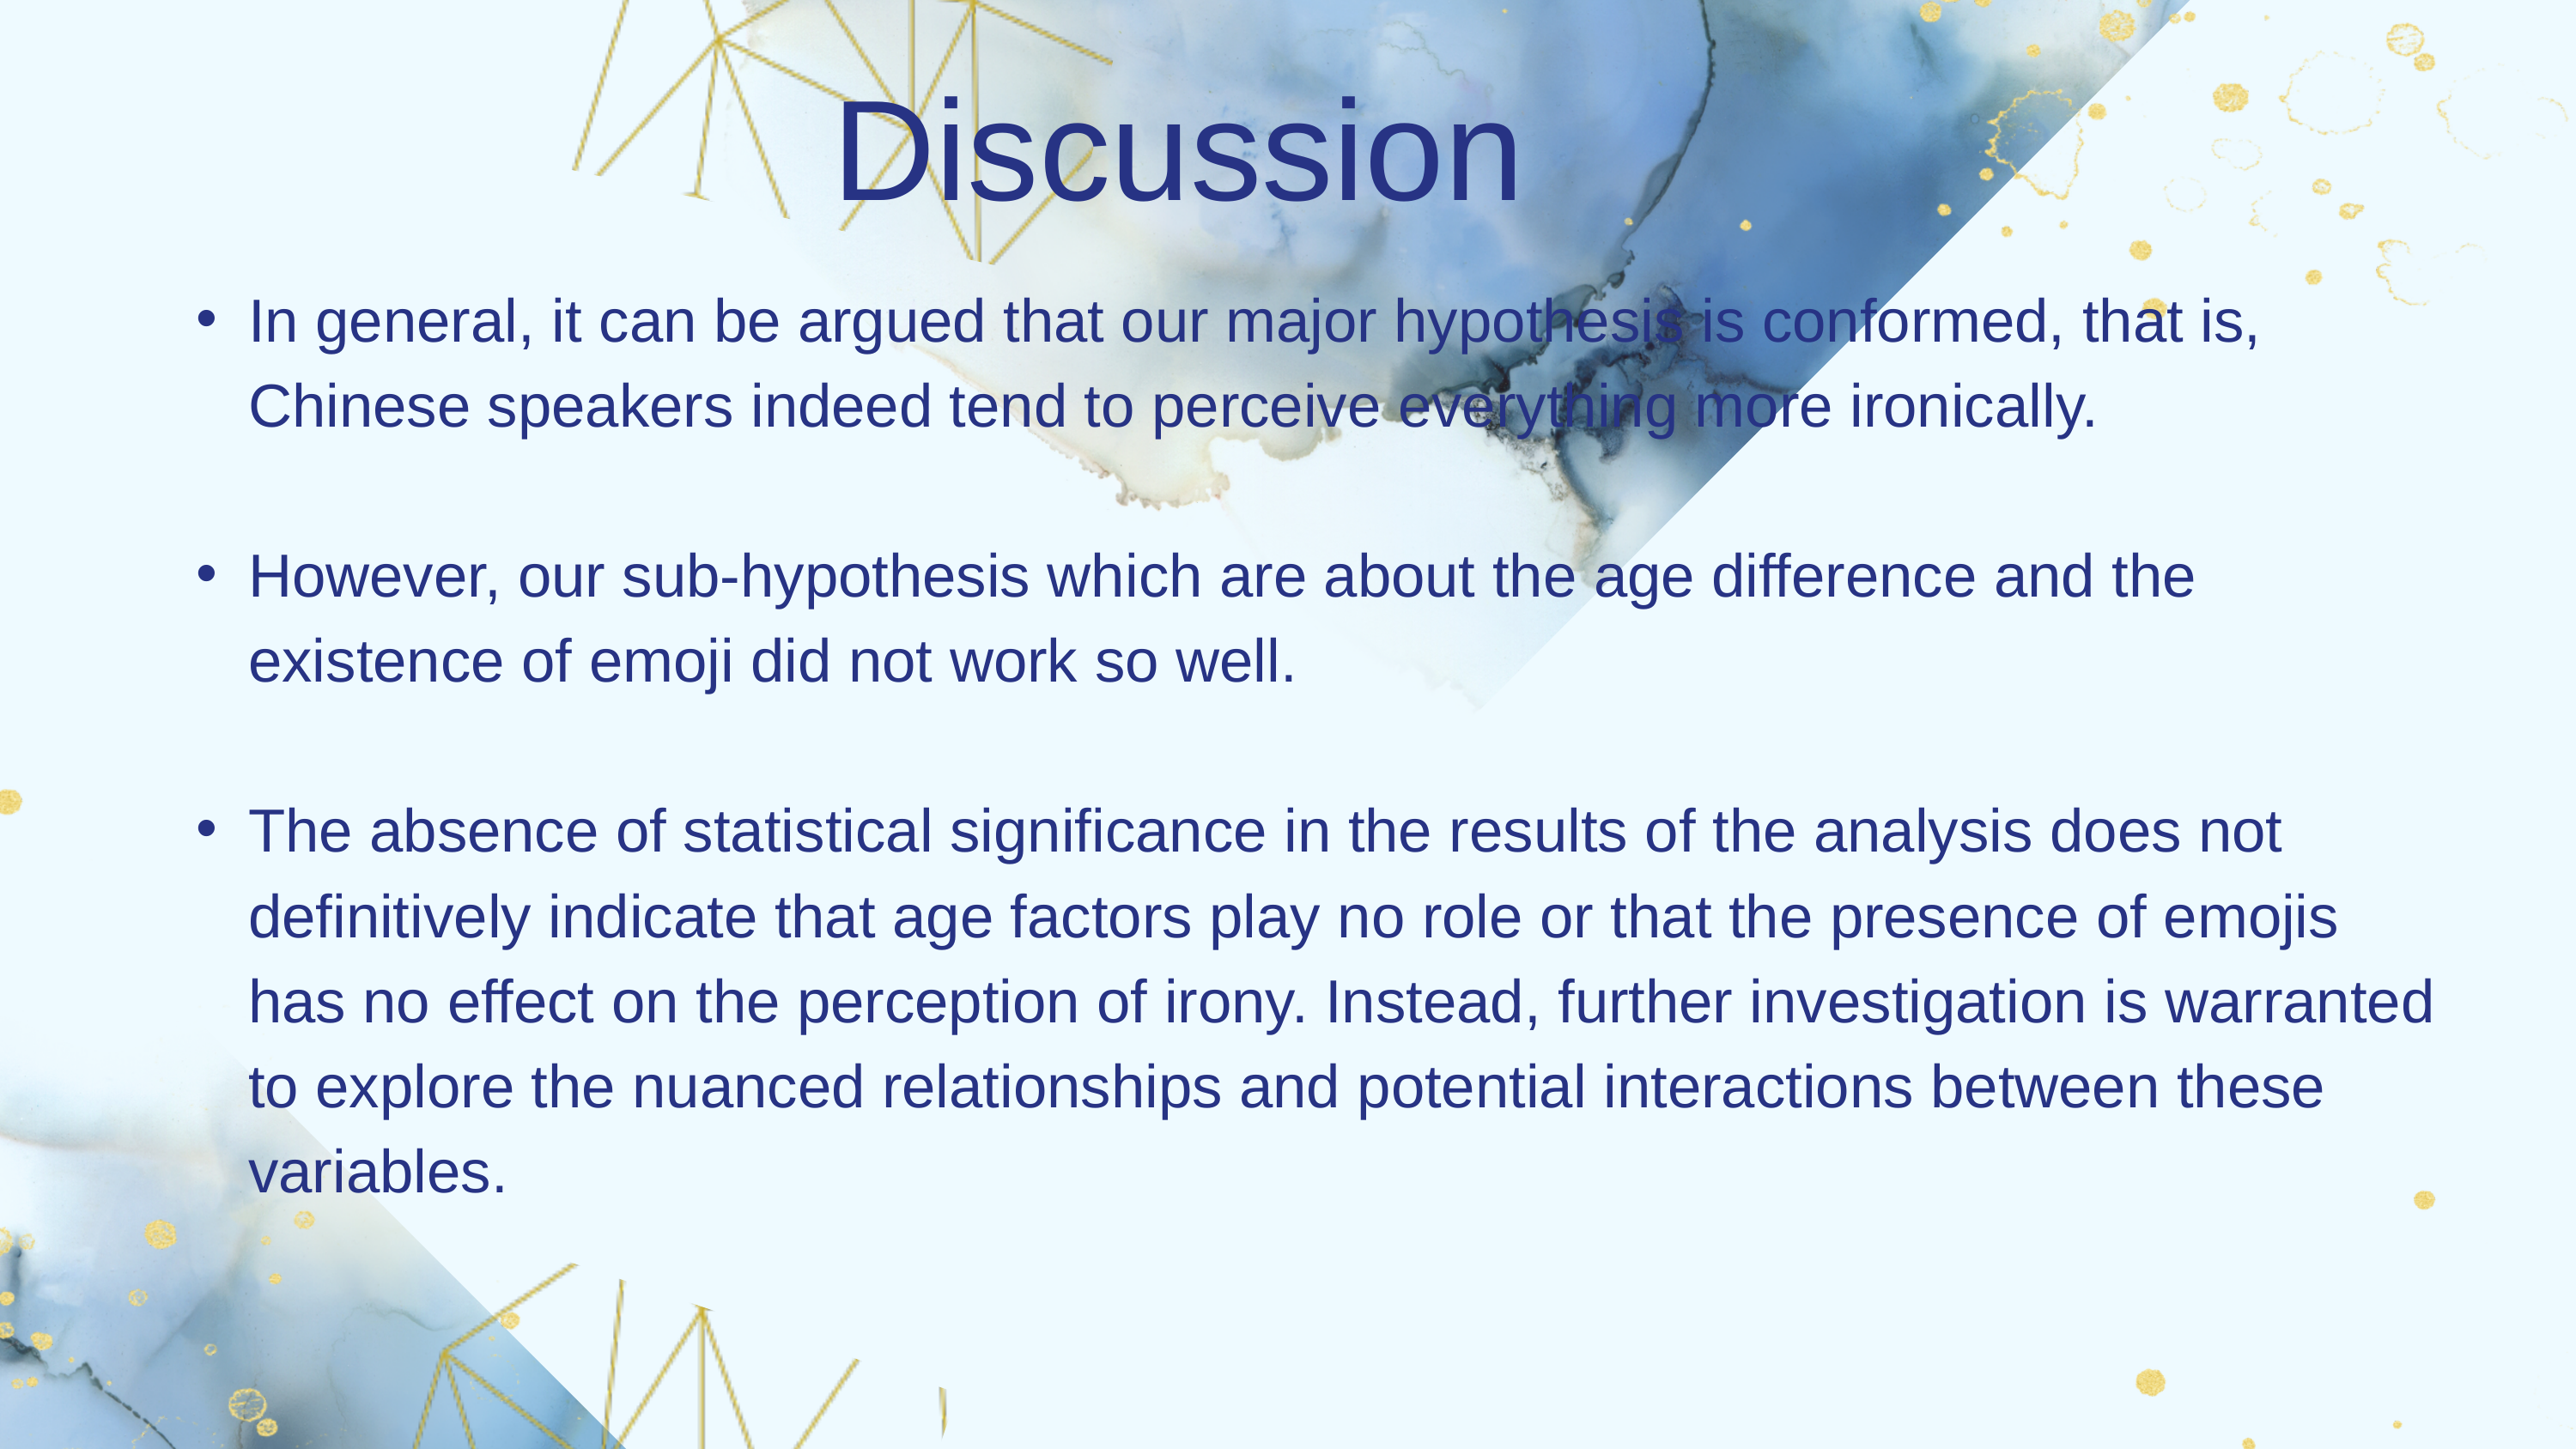

Discussion
In general, it can be argued that our major hypothesis is conformed, that is, Chinese speakers indeed tend to perceive everything more ironically.

However, our sub-hypothesis which are about the age difference and the existence of emoji did not work so well.

The absence of statistical significance in the results of the analysis does not definitively indicate that age factors play no role or that the presence of emojis has no effect on the perception of irony. Instead, further investigation is warranted to explore the nuanced relationships and potential interactions between these variables.